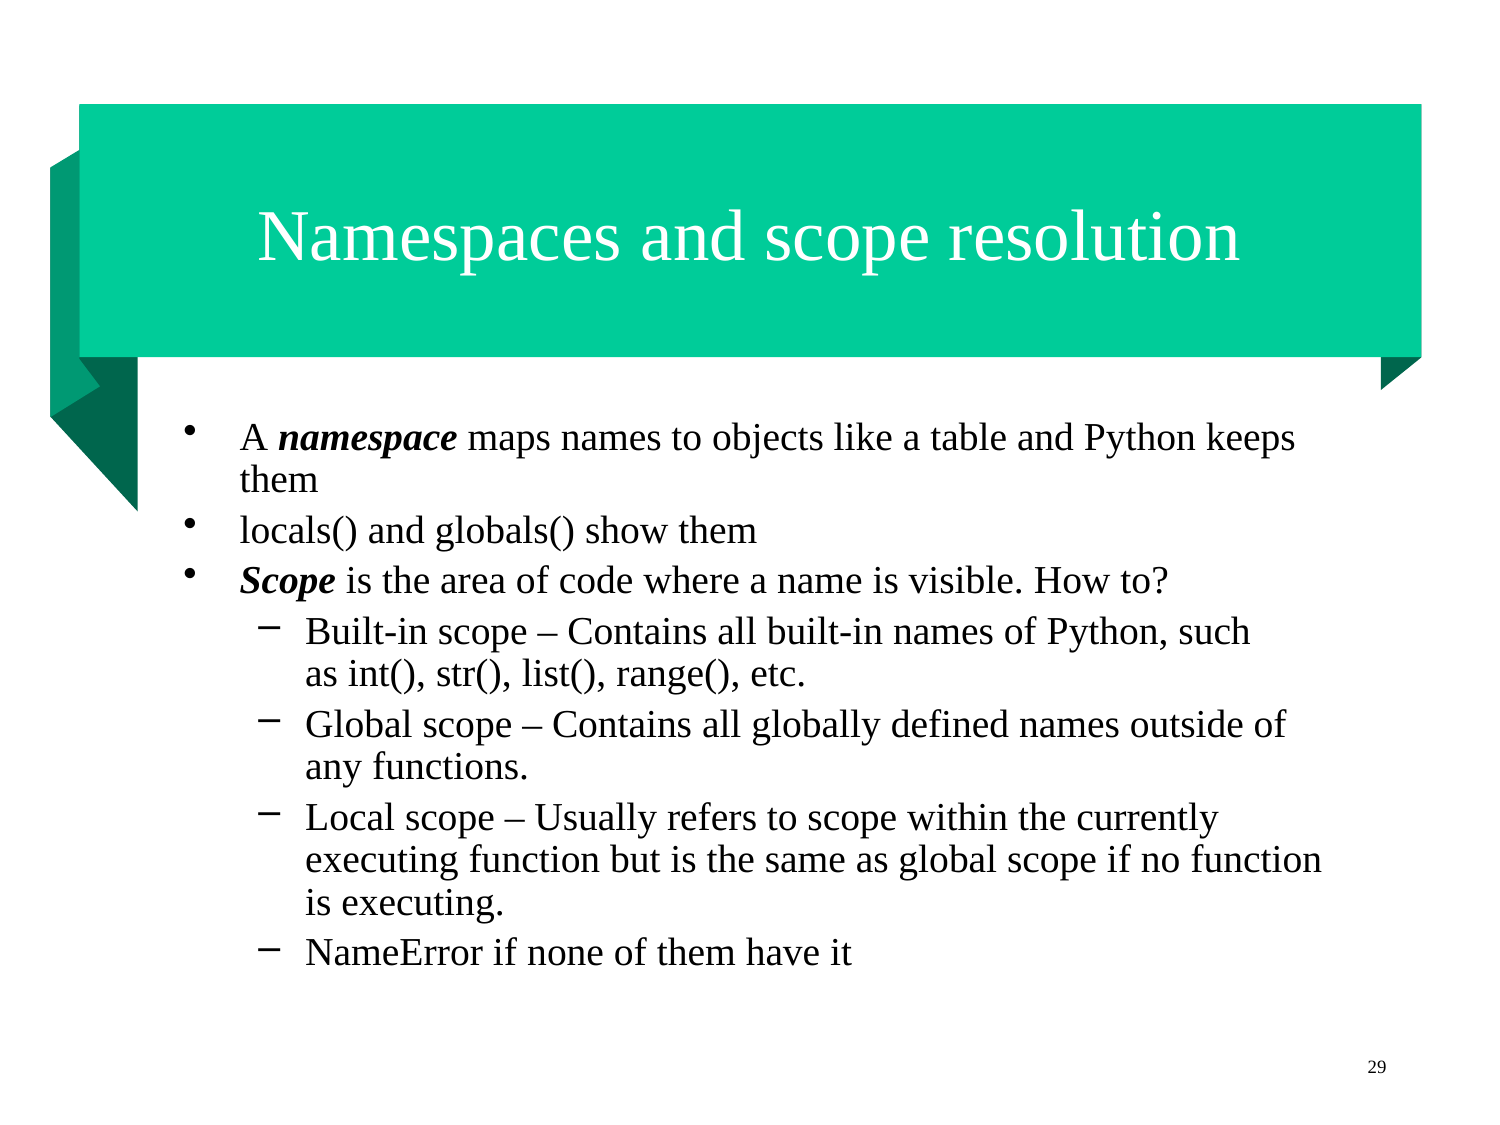

# Namespaces and scope resolution

A namespace maps names to objects like a table and Python keeps them
locals() and globals() show them
Scope is the area of code where a name is visible. How to?
Built-in scope – Contains all built-in names of Python, such as int(), str(), list(), range(), etc.
Global scope – Contains all globally defined names outside of any functions.
Local scope – Usually refers to scope within the currently executing function but is the same as global scope if no function is executing.
NameError if none of them have it

29